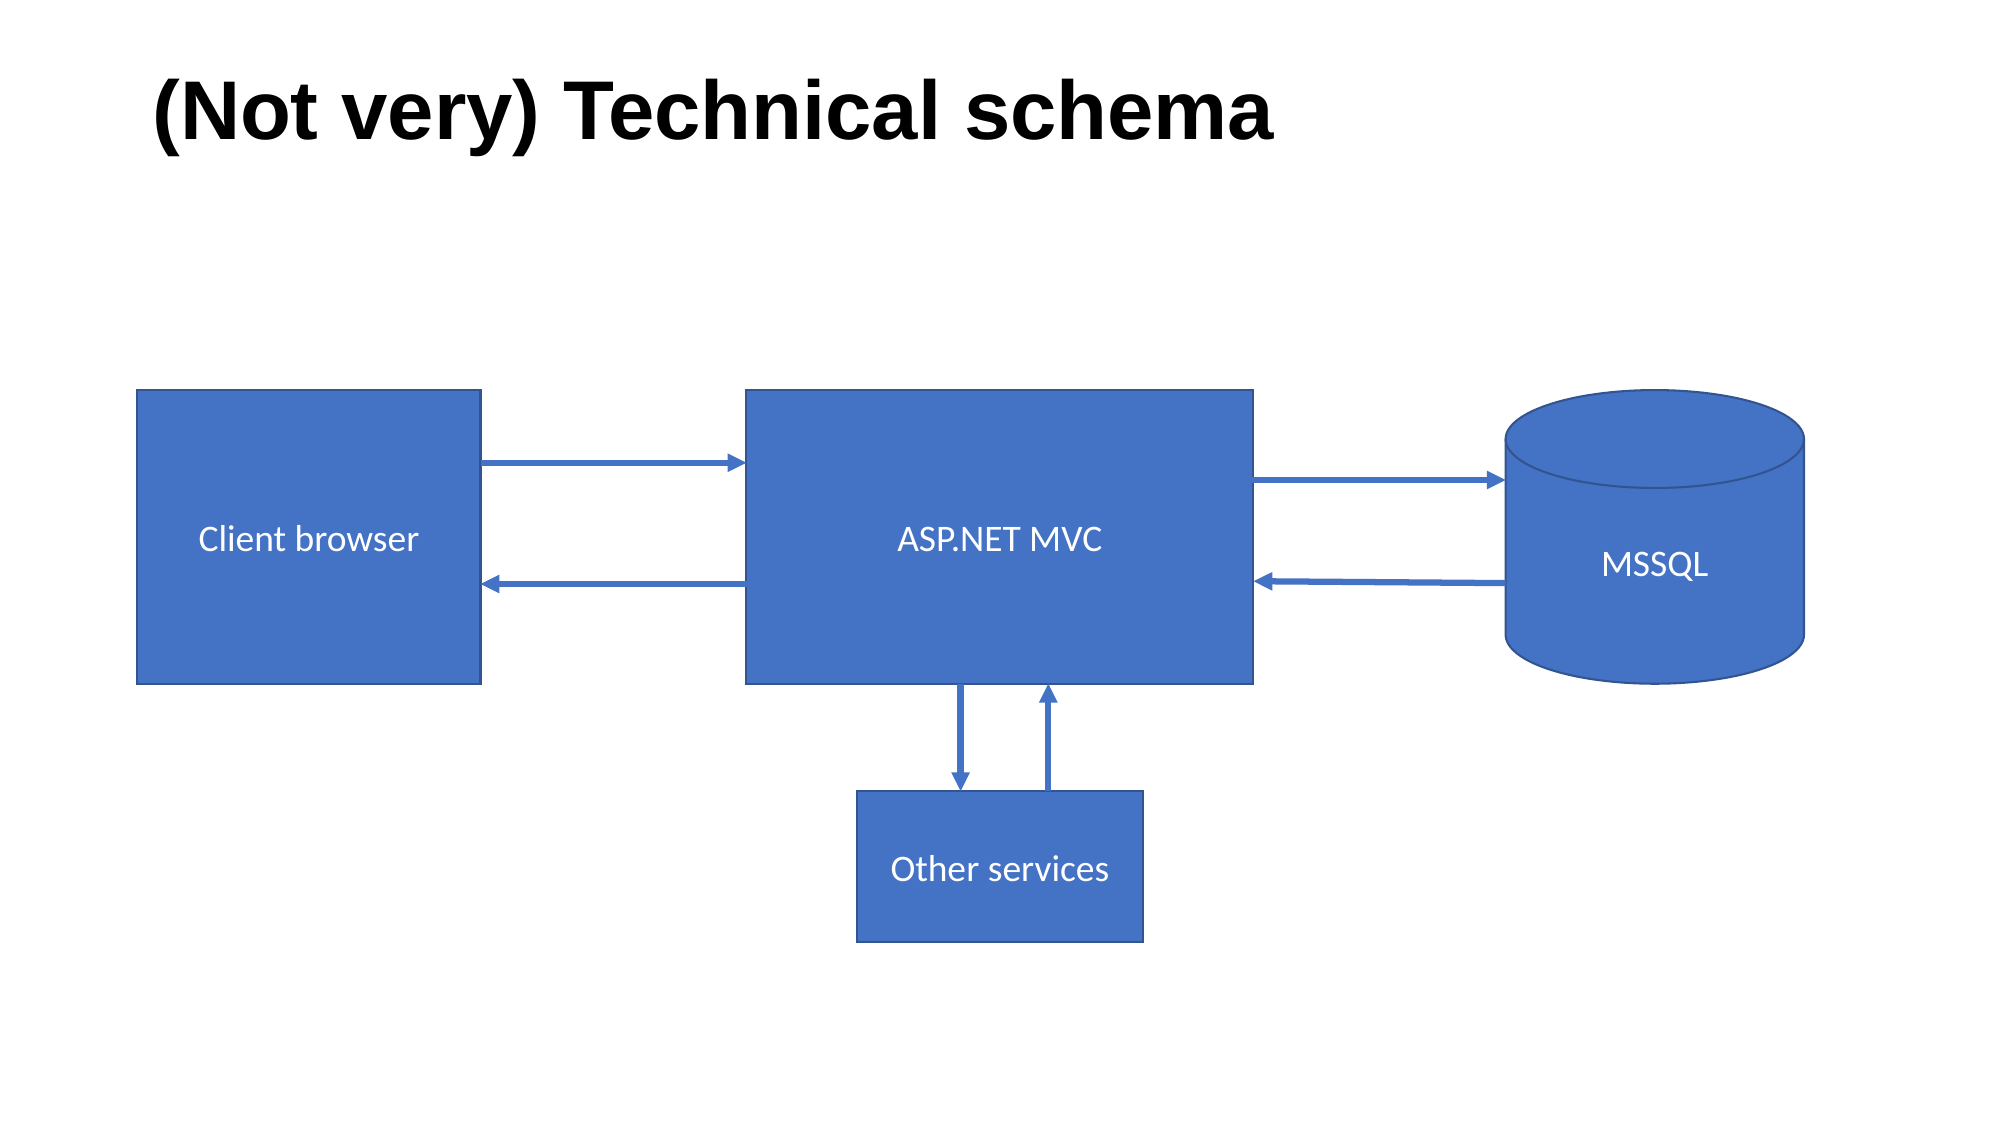

# (Not very) Technical schema
Client browser
MSSQL
ASP.NET MVC
Other services